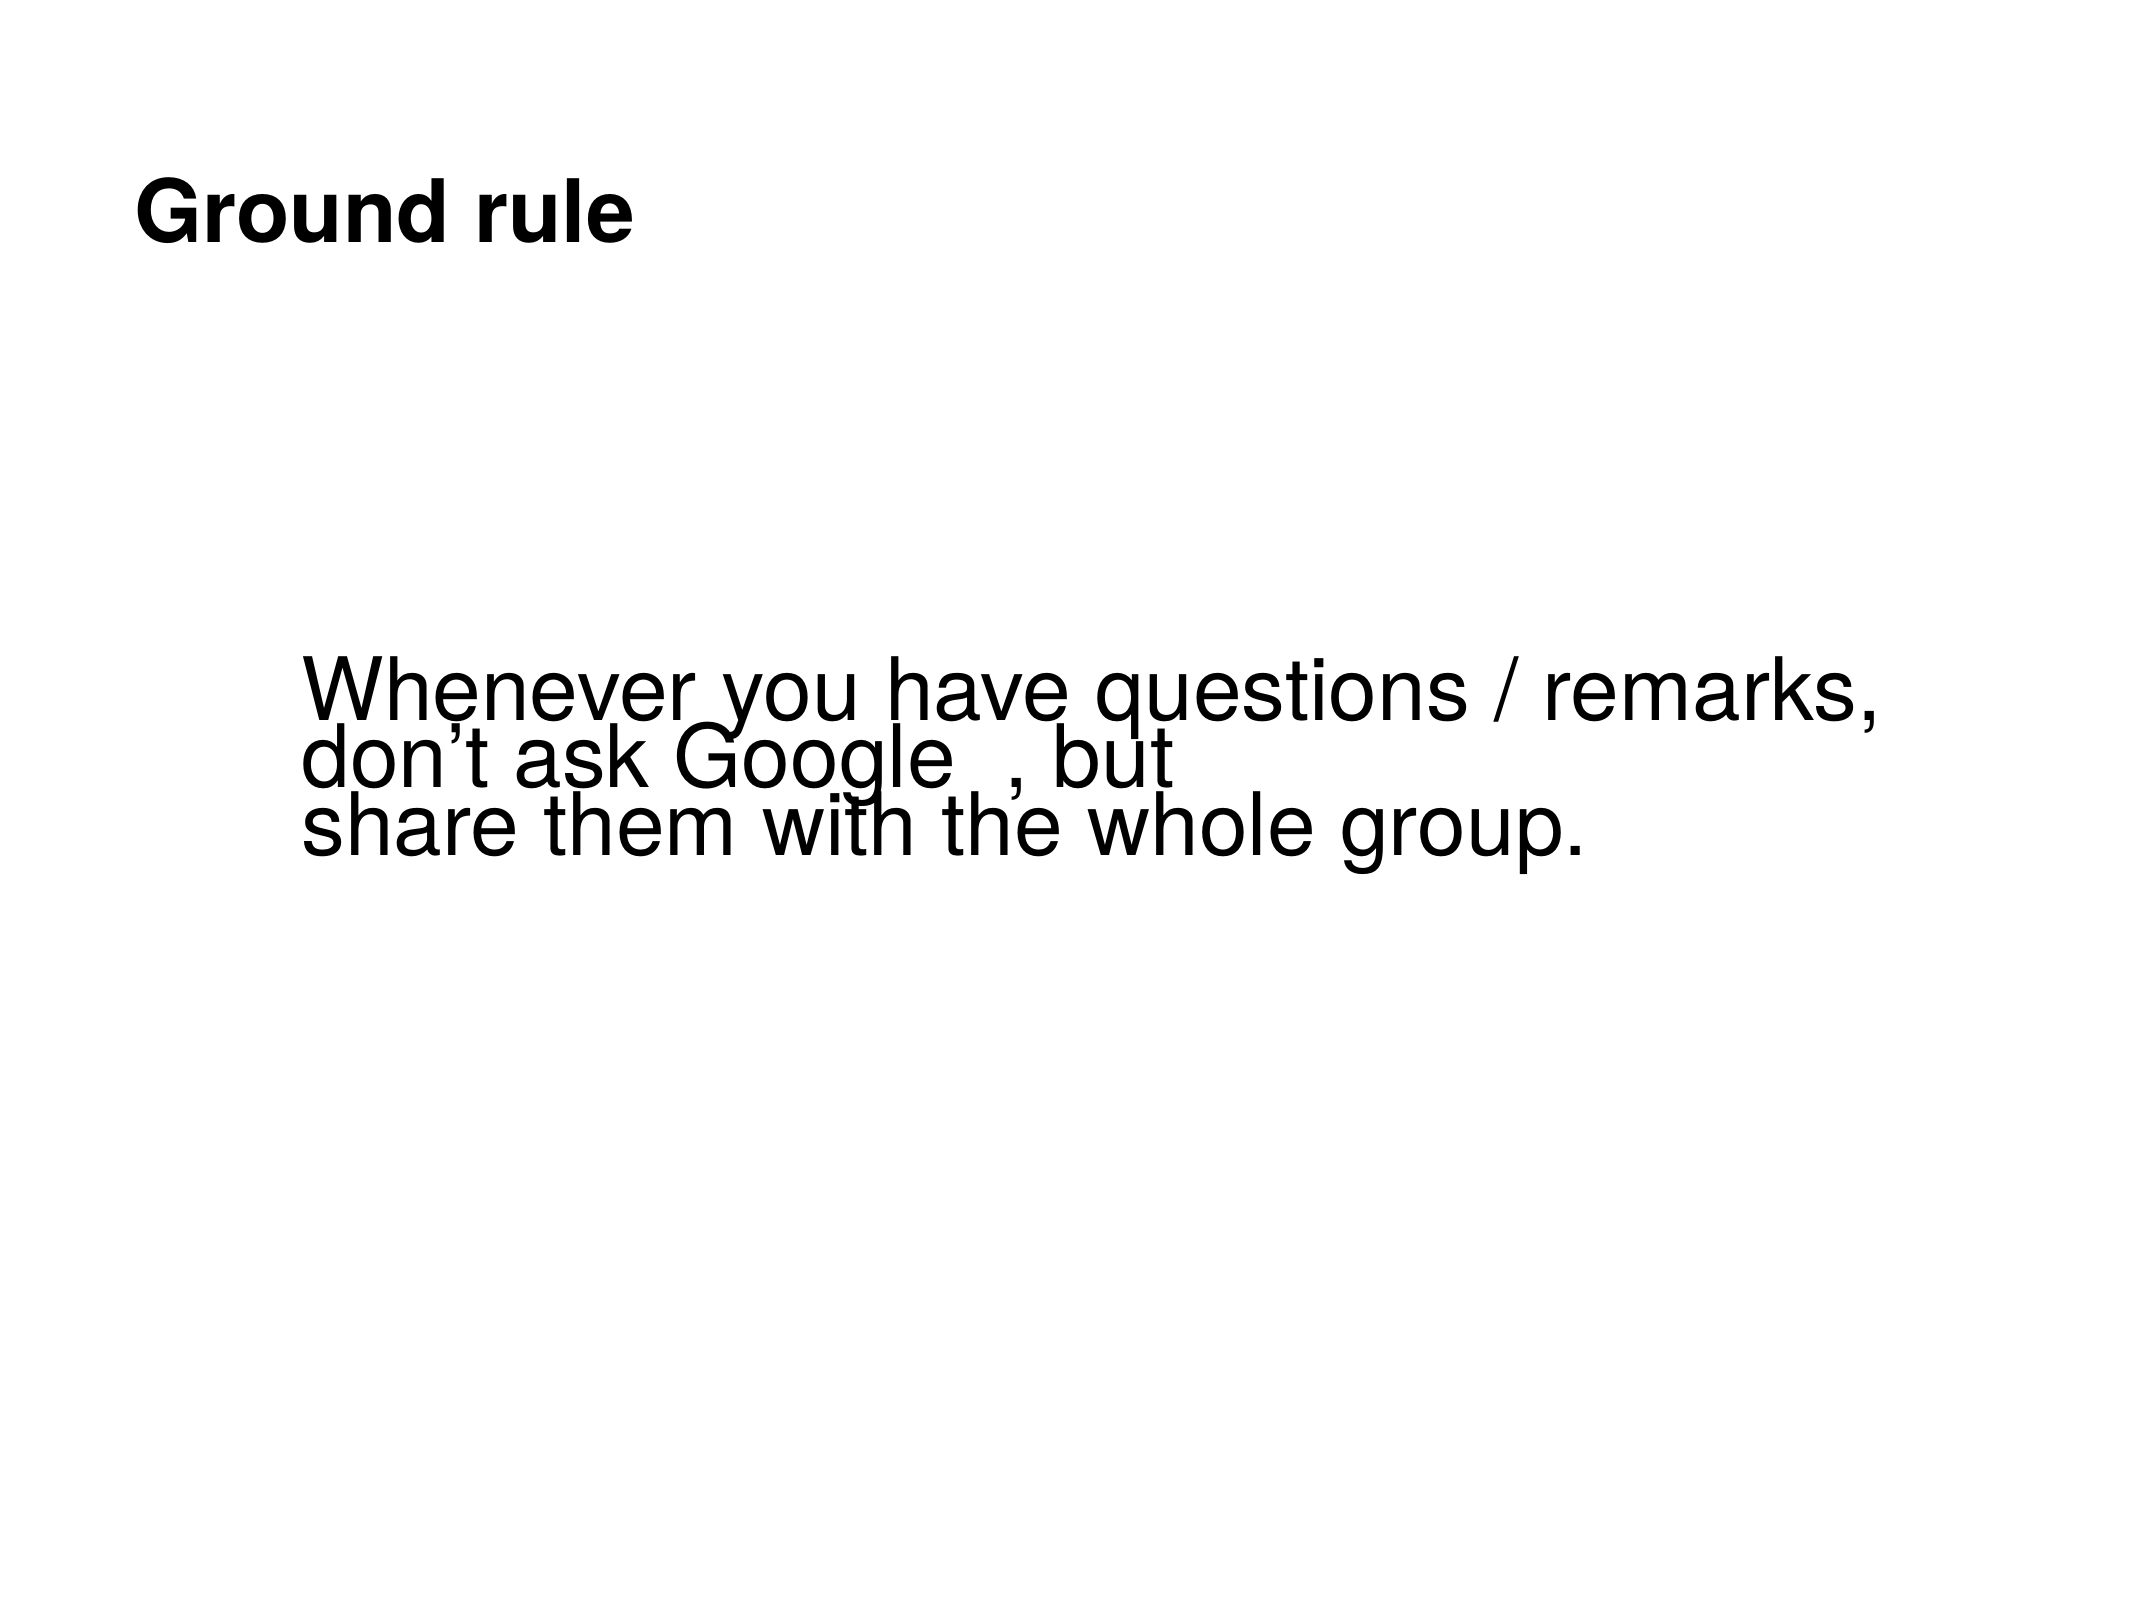

# Ground rule
Whenever you have questions / remarks,

share them with the whole group.
don’t ask Google  , but